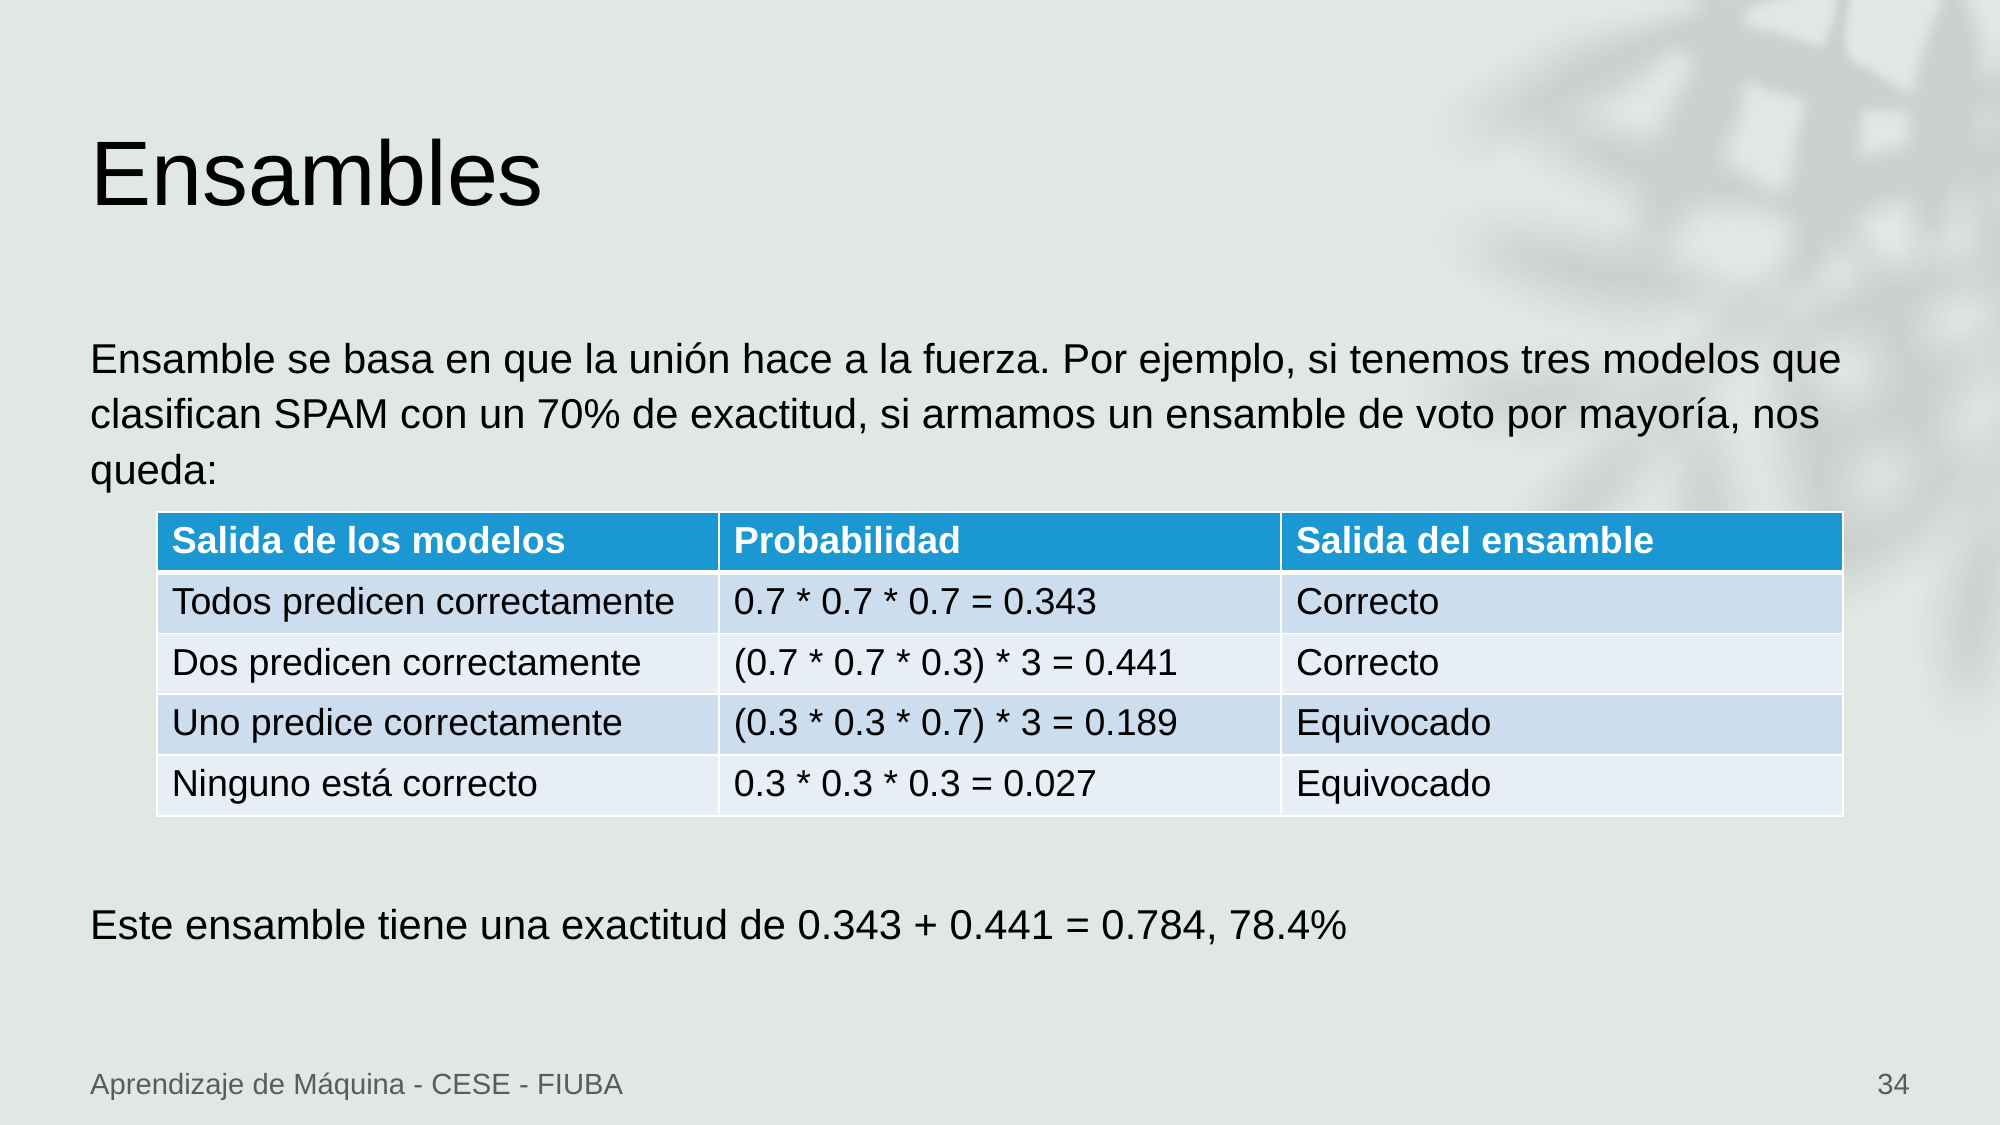

# Ensambles
Ensamble se basa en que la unión hace a la fuerza. Por ejemplo, si tenemos tres modelos que clasifican SPAM con un 70% de exactitud, si armamos un ensamble de voto por mayoría, nos queda:

Este ensamble tiene una exactitud de 0.343 + 0.441 = 0.784, 78.4%
| Salida de los modelos | Probabilidad | Salida del ensamble |
| --- | --- | --- |
| Todos predicen correctamente | 0.7 \* 0.7 \* 0.7 = 0.343 | Correcto |
| Dos predicen correctamente | (0.7 \* 0.7 \* 0.3) \* 3 = 0.441 | Correcto |
| Uno predice correctamente | (0.3 \* 0.3 \* 0.7) \* 3 = 0.189 | Equivocado |
| Ninguno está correcto | 0.3 \* 0.3 \* 0.3 = 0.027 | Equivocado |
Aprendizaje de Máquina - CESE - FIUBA
34